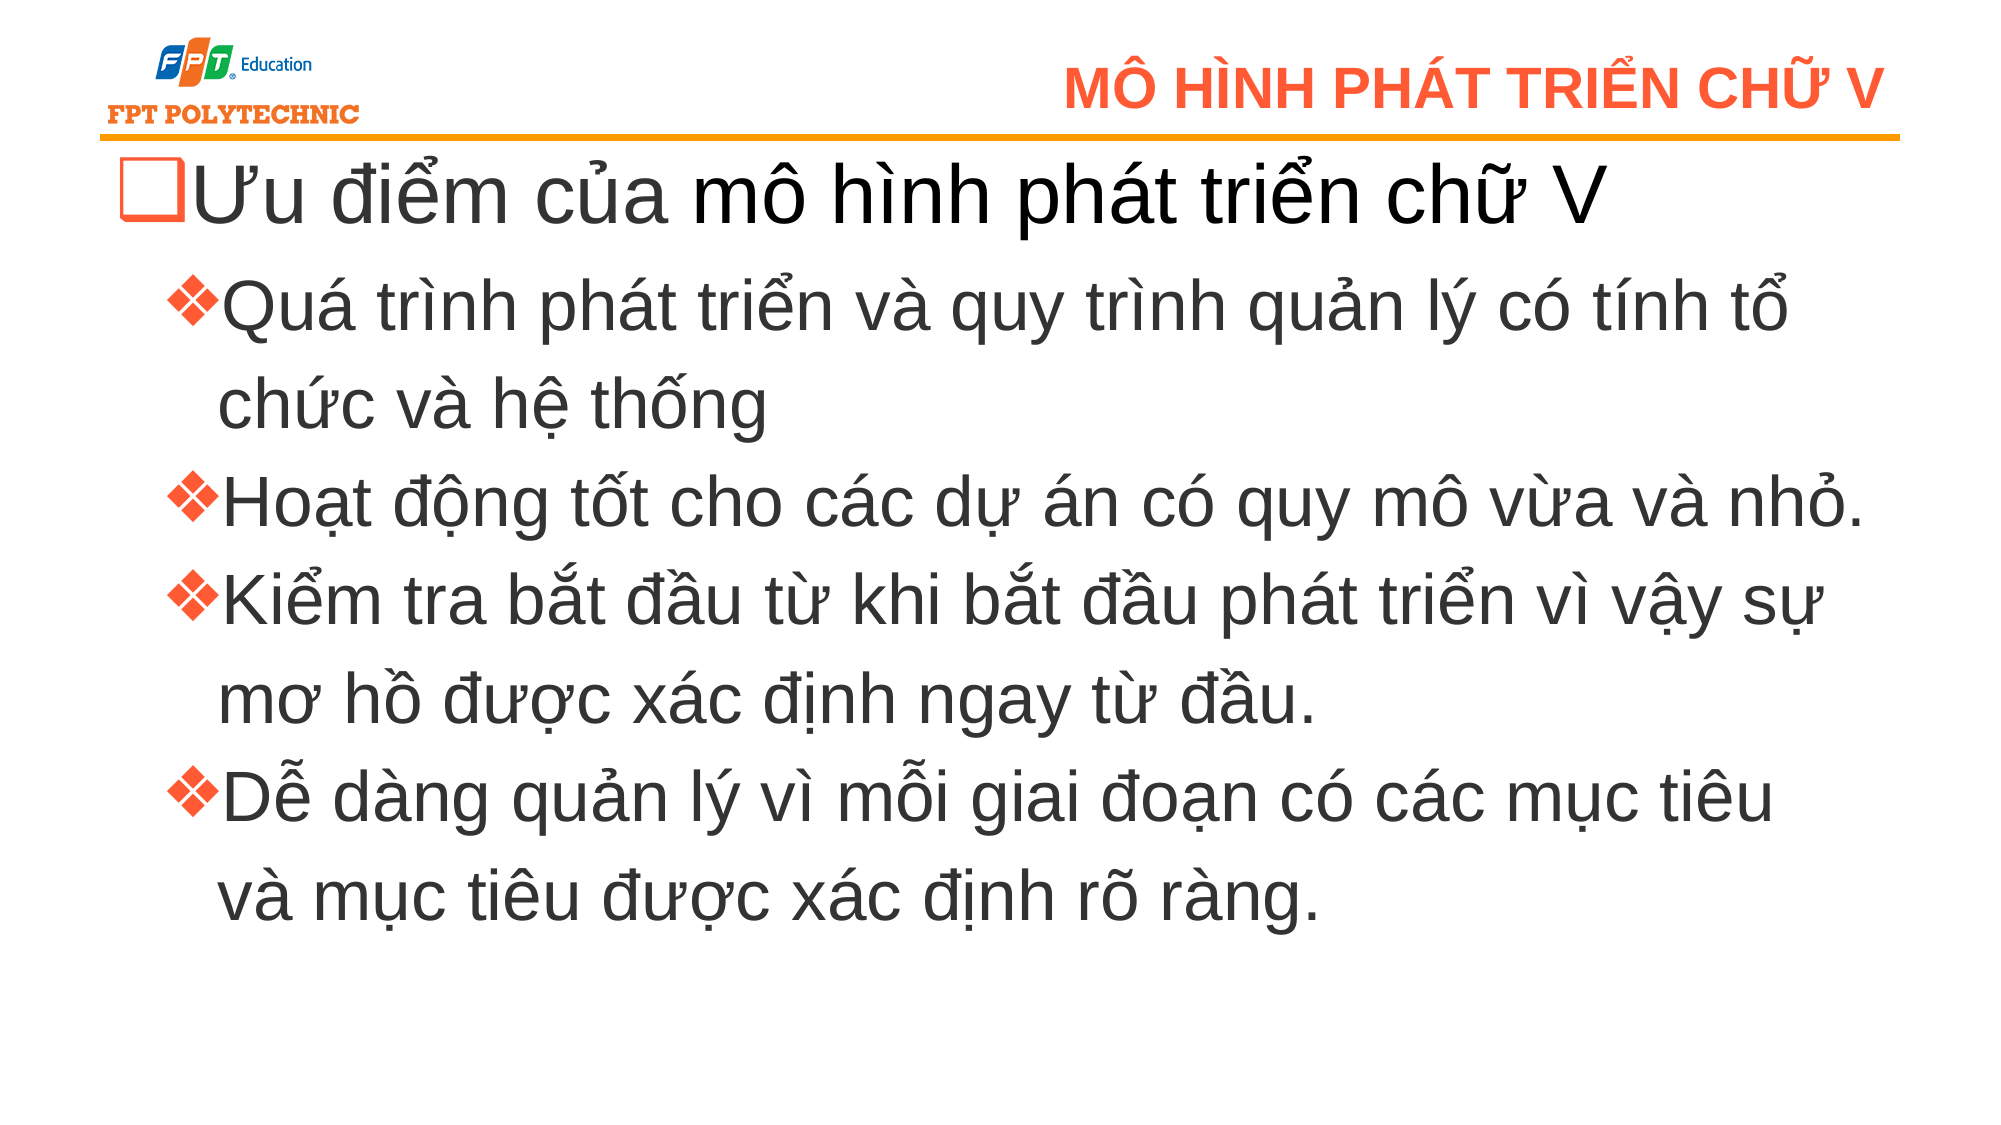

# Mô hình phát triển chữ v
Ưu điểm của mô hình phát triển chữ V
Quá trình phát triển và quy trình quản lý có tính tổ chức và hệ thống
Hoạt động tốt cho các dự án có quy mô vừa và nhỏ.
Kiểm tra bắt đầu từ khi bắt đầu phát triển vì vậy sự mơ hồ được xác định ngay từ đầu.
Dễ dàng quản lý vì mỗi giai đoạn có các mục tiêu và mục tiêu được xác định rõ ràng.